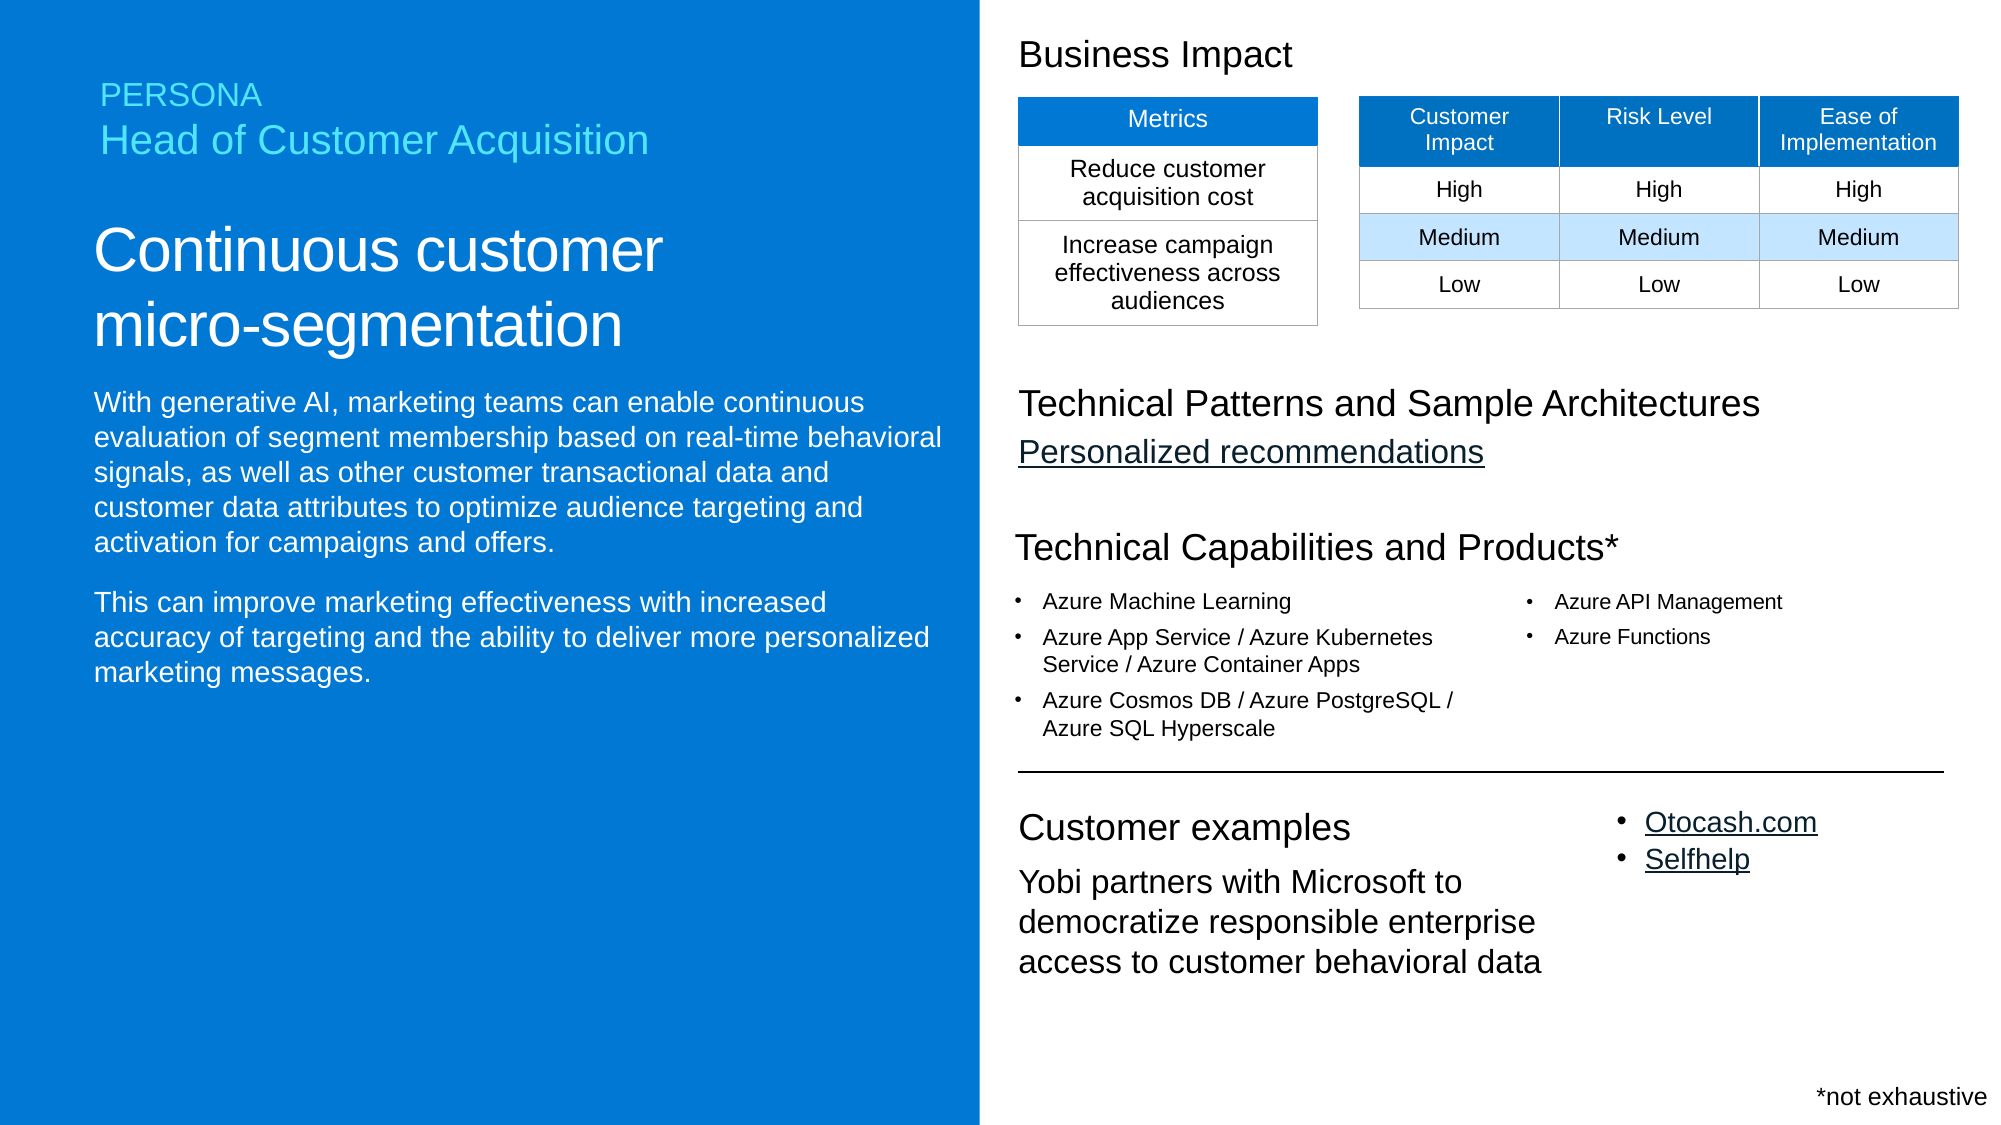

Business Impact
PERSONA
Head of Customer Acquisition
| Customer Impact | Risk Level | Ease of Implementation |
| --- | --- | --- |
| High | High | High |
| Medium | Medium | Medium |
| Low | Low | Low |
| Metrics |
| --- |
| Reduce customer acquisition cost |
| Increase campaign effectiveness across audiences |
Continuous customer
micro-segmentation
With generative AI, marketing teams can enable continuous evaluation of segment membership based on real-time behavioral signals, as well as other customer transactional data and customer data attributes to optimize audience targeting and activation for campaigns and offers.
This can improve marketing effectiveness with increased accuracy of targeting and the ability to deliver more personalized marketing messages.
Technical Patterns and Sample Architectures
Personalized recommendations
Technical Capabilities and Products*

Azure Machine Learning
Azure App Service / Azure Kubernetes Service / Azure Container Apps
Azure Cosmos DB / Azure PostgreSQL / Azure SQL Hyperscale
Azure API Management
Azure Functions
Customer examples
Yobi partners with Microsoft to democratize responsible enterprise access to customer behavioral data
Otocash.com
Selfhelp
*not exhaustive